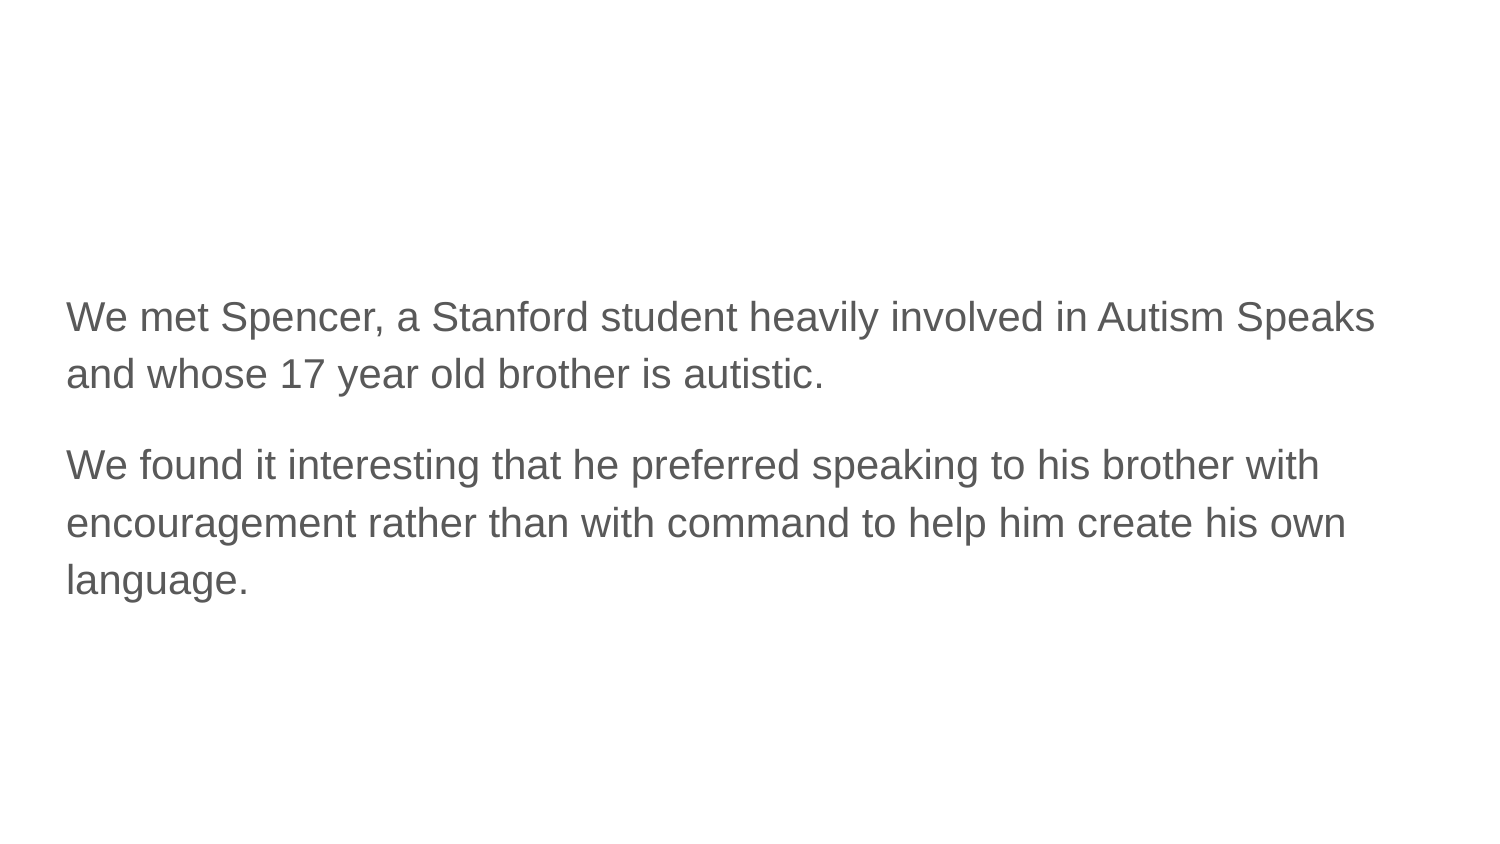

We met Spencer, a Stanford student heavily involved in Autism Speaks and whose 17 year old brother is autistic.
We found it interesting that he preferred speaking to his brother with encouragement rather than with command to help him create his own language.